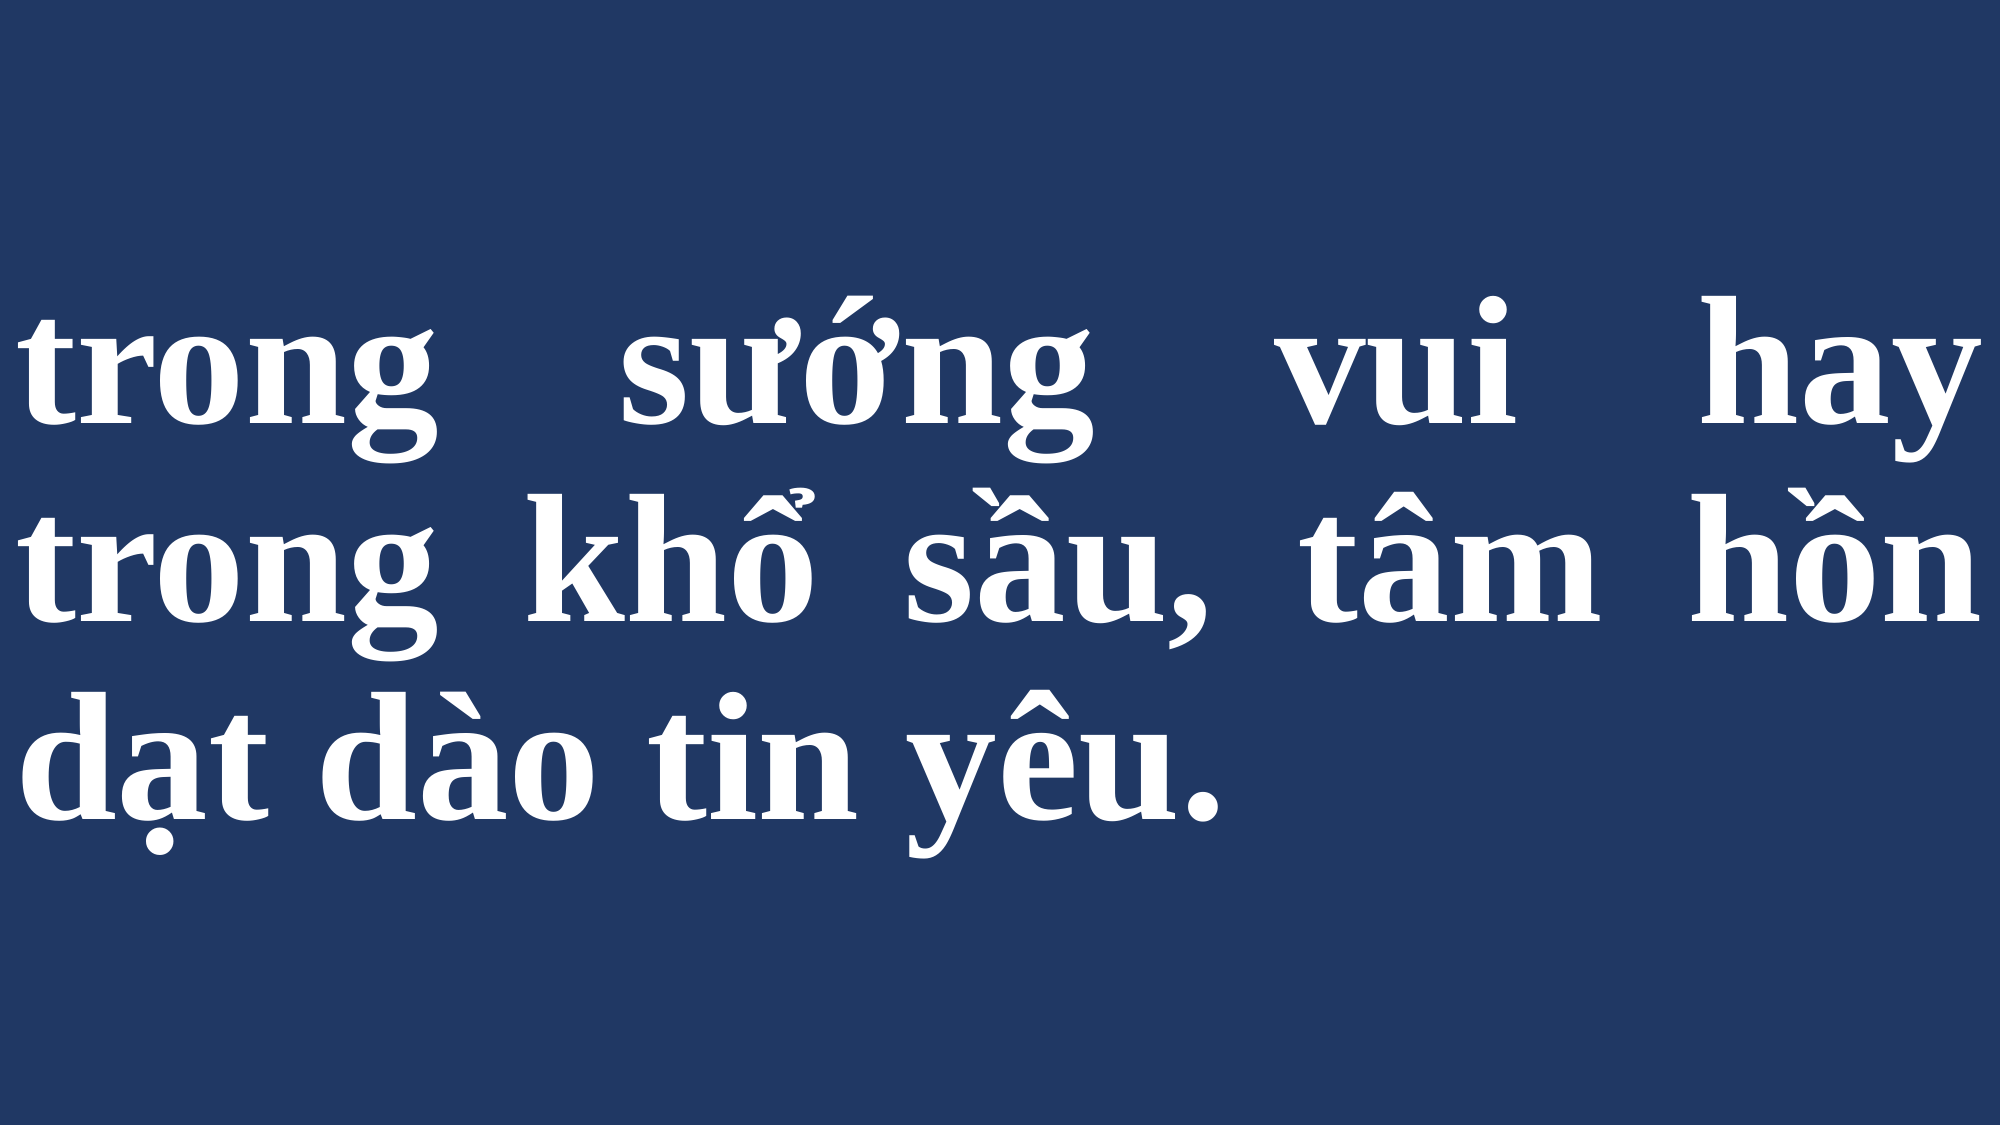

# trong sướng vui hay trong khổ sầu, tâm hồn dạt dào tin yêu.